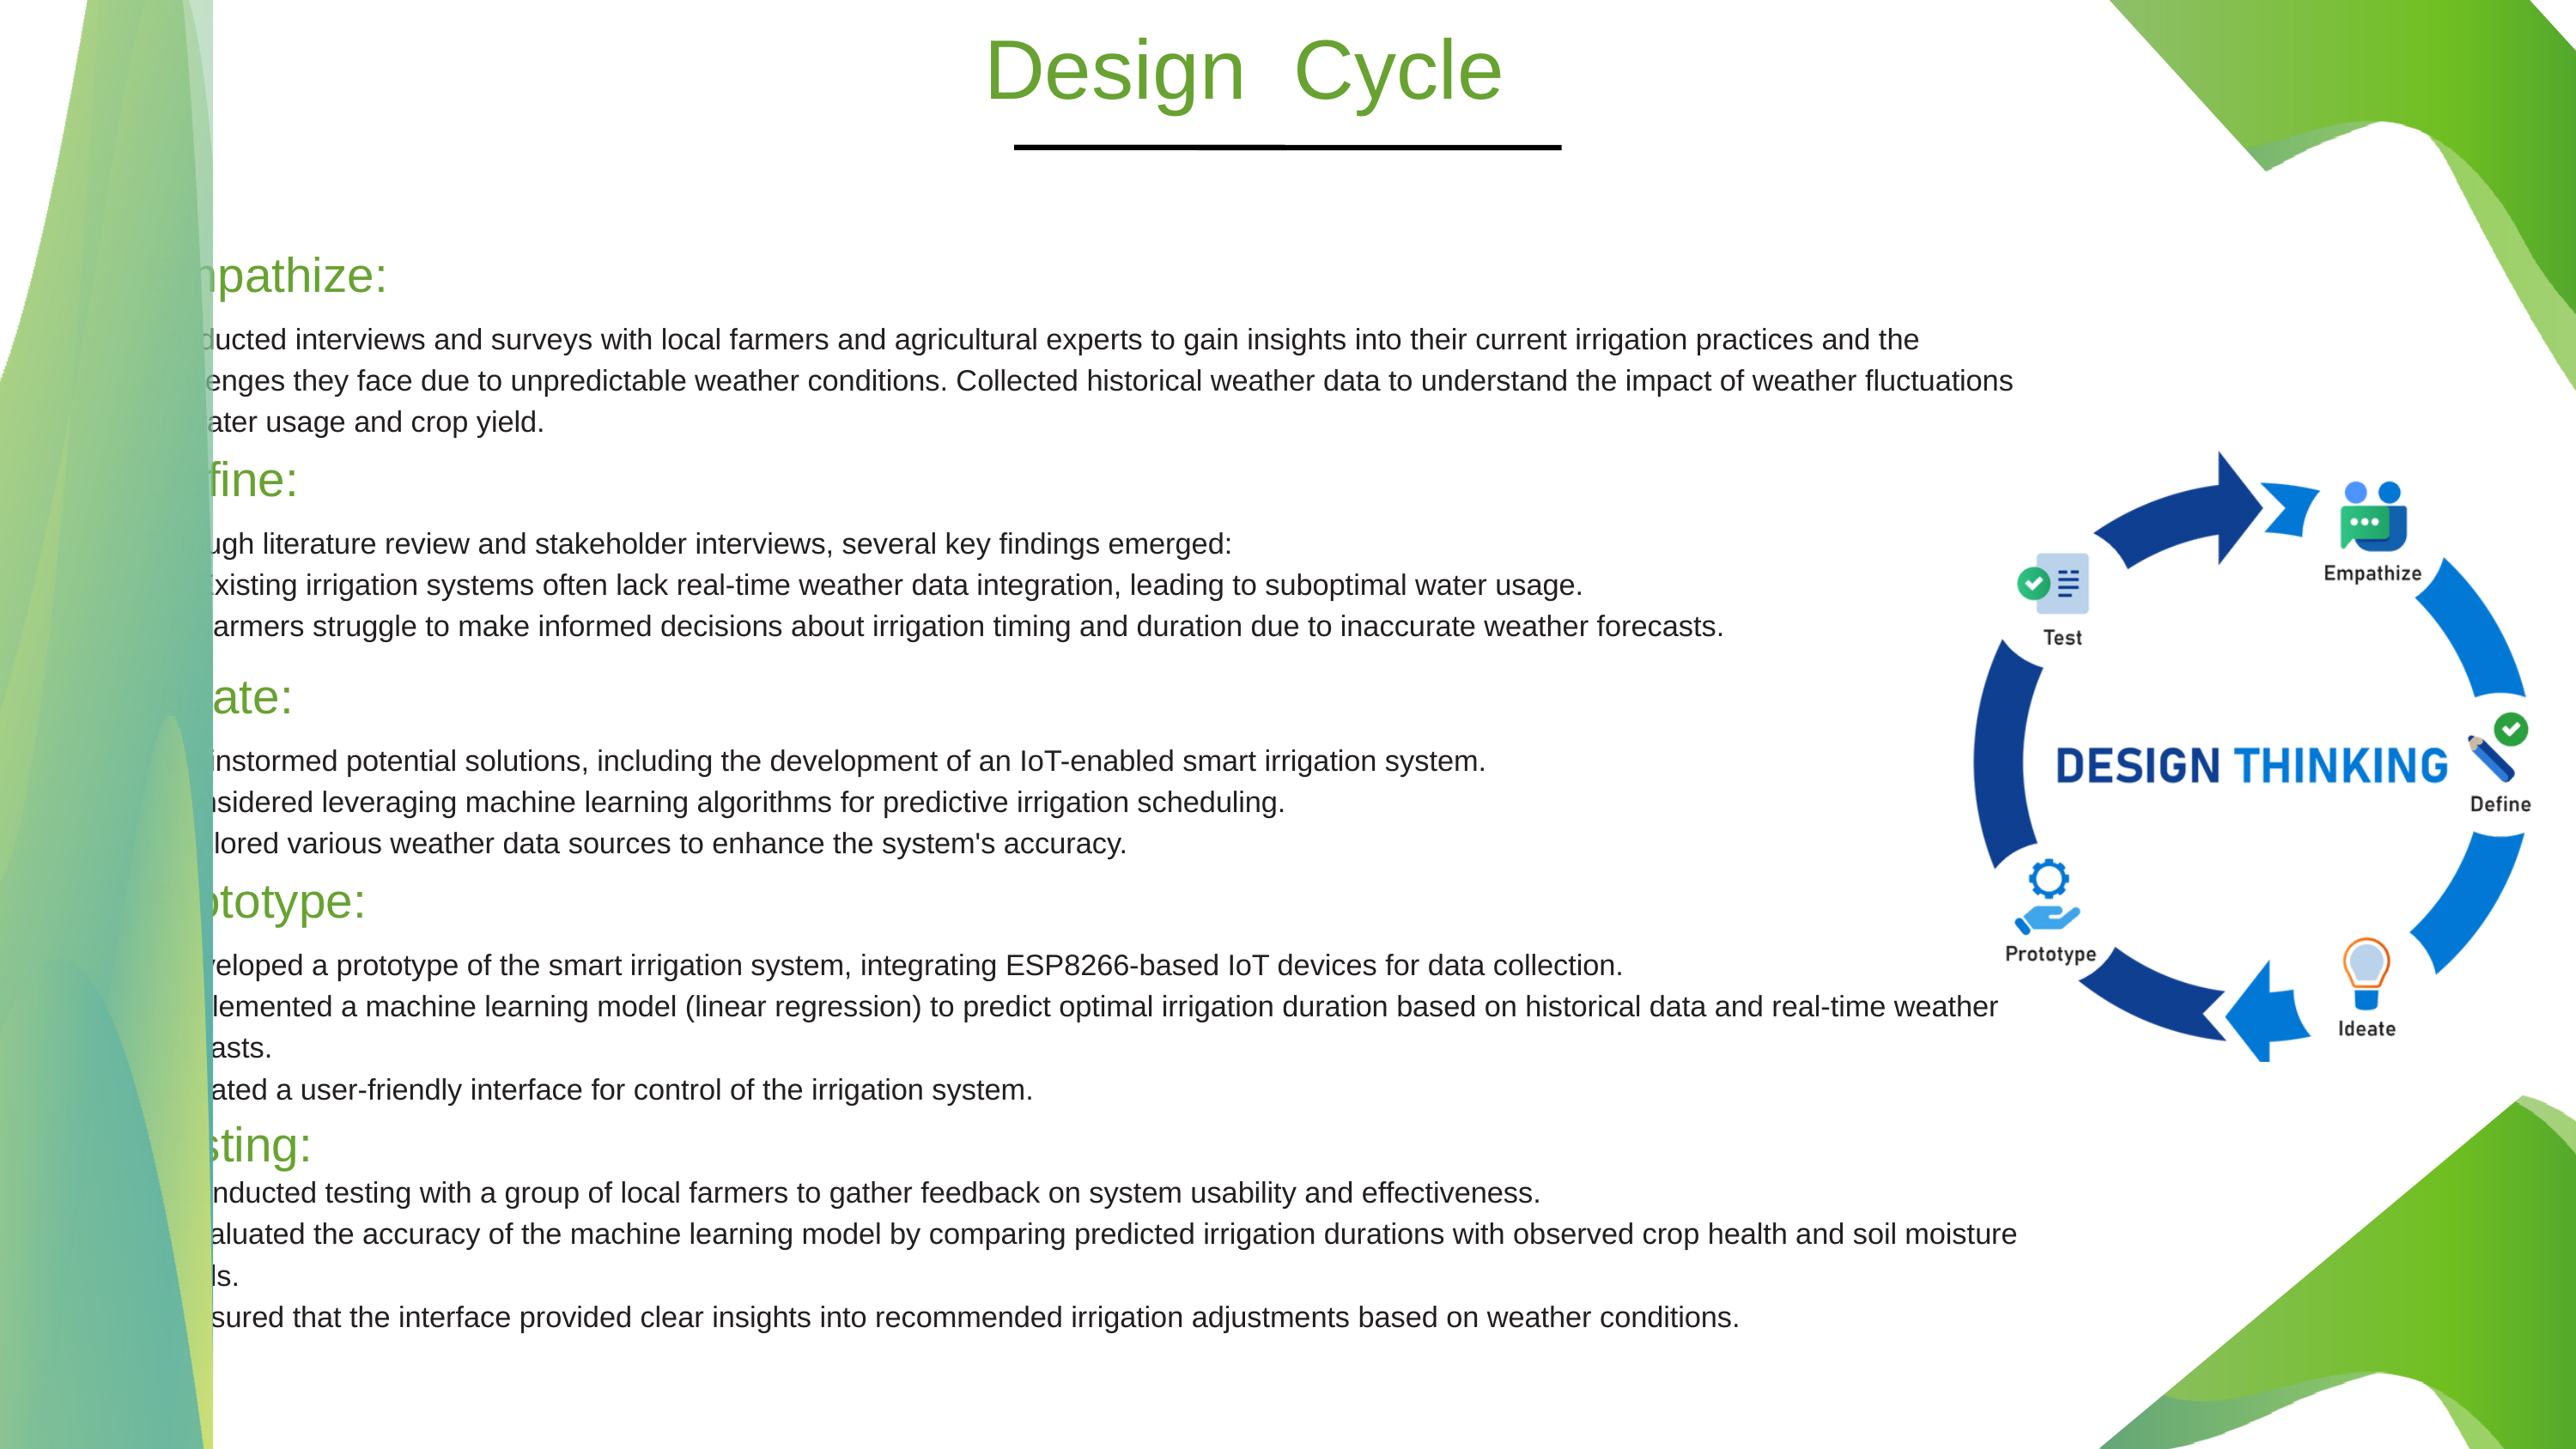

Design  Cycle

Empathize:
Conducted interviews and surveys with local farmers and agricultural experts to gain insights into their current irrigation practices and the challenges they face due to unpredictable weather conditions. Collected historical weather data to understand the impact of weather fluctuations on water usage and crop yield.

Define:
Through literature review and stakeholder interviews, several key findings emerged:
Existing irrigation systems often lack real-time weather data integration, leading to suboptimal water usage.
Farmers struggle to make informed decisions about irrigation timing and duration due to inaccurate weather forecasts.

Ideate:
• Brainstormed potential solutions, including the development of an IoT-enabled smart irrigation system.
• Considered leveraging machine learning algorithms for predictive irrigation scheduling.
• Explored various weather data sources to enhance the system's accuracy.
Prototype:
• Developed a prototype of the smart irrigation system, integrating ESP8266-based IoT devices for data collection.
• Implemented a machine learning model (linear regression) to predict optimal irrigation duration based on historical data and real-time weather forecasts.
• Created a user-friendly interface for control of the irrigation system.
Testing:
• Conducted testing with a group of local farmers to gather feedback on system usability and effectiveness.
• Evaluated the accuracy of the machine learning model by comparing predicted irrigation durations with observed crop health and soil moisture levels.
• Ensured that the interface provided clear insights into recommended irrigation adjustments based on weather conditions.